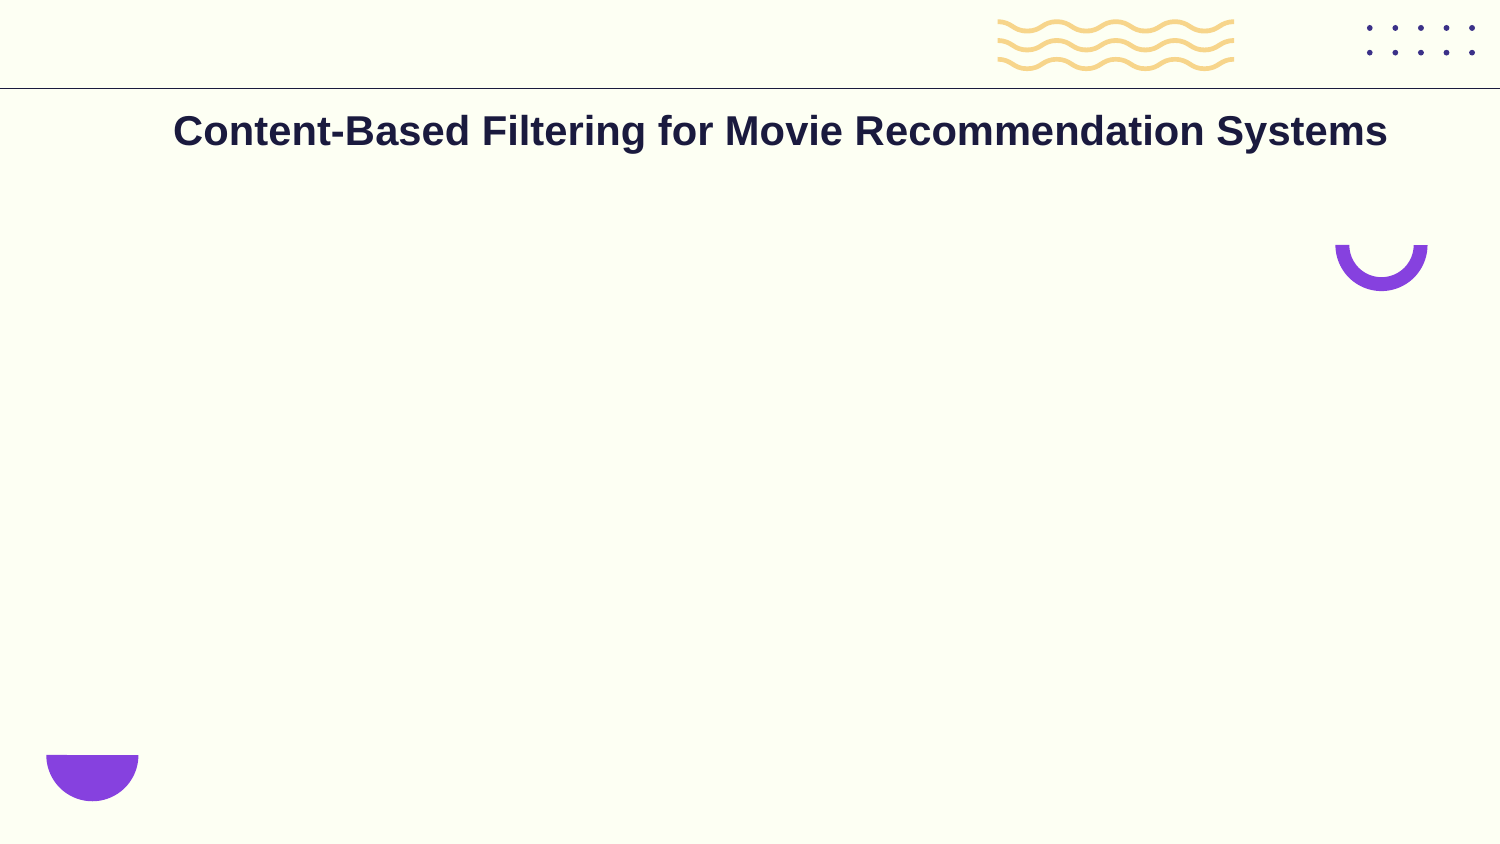

# Content-Based Filtering for Movie Recommendation Systems